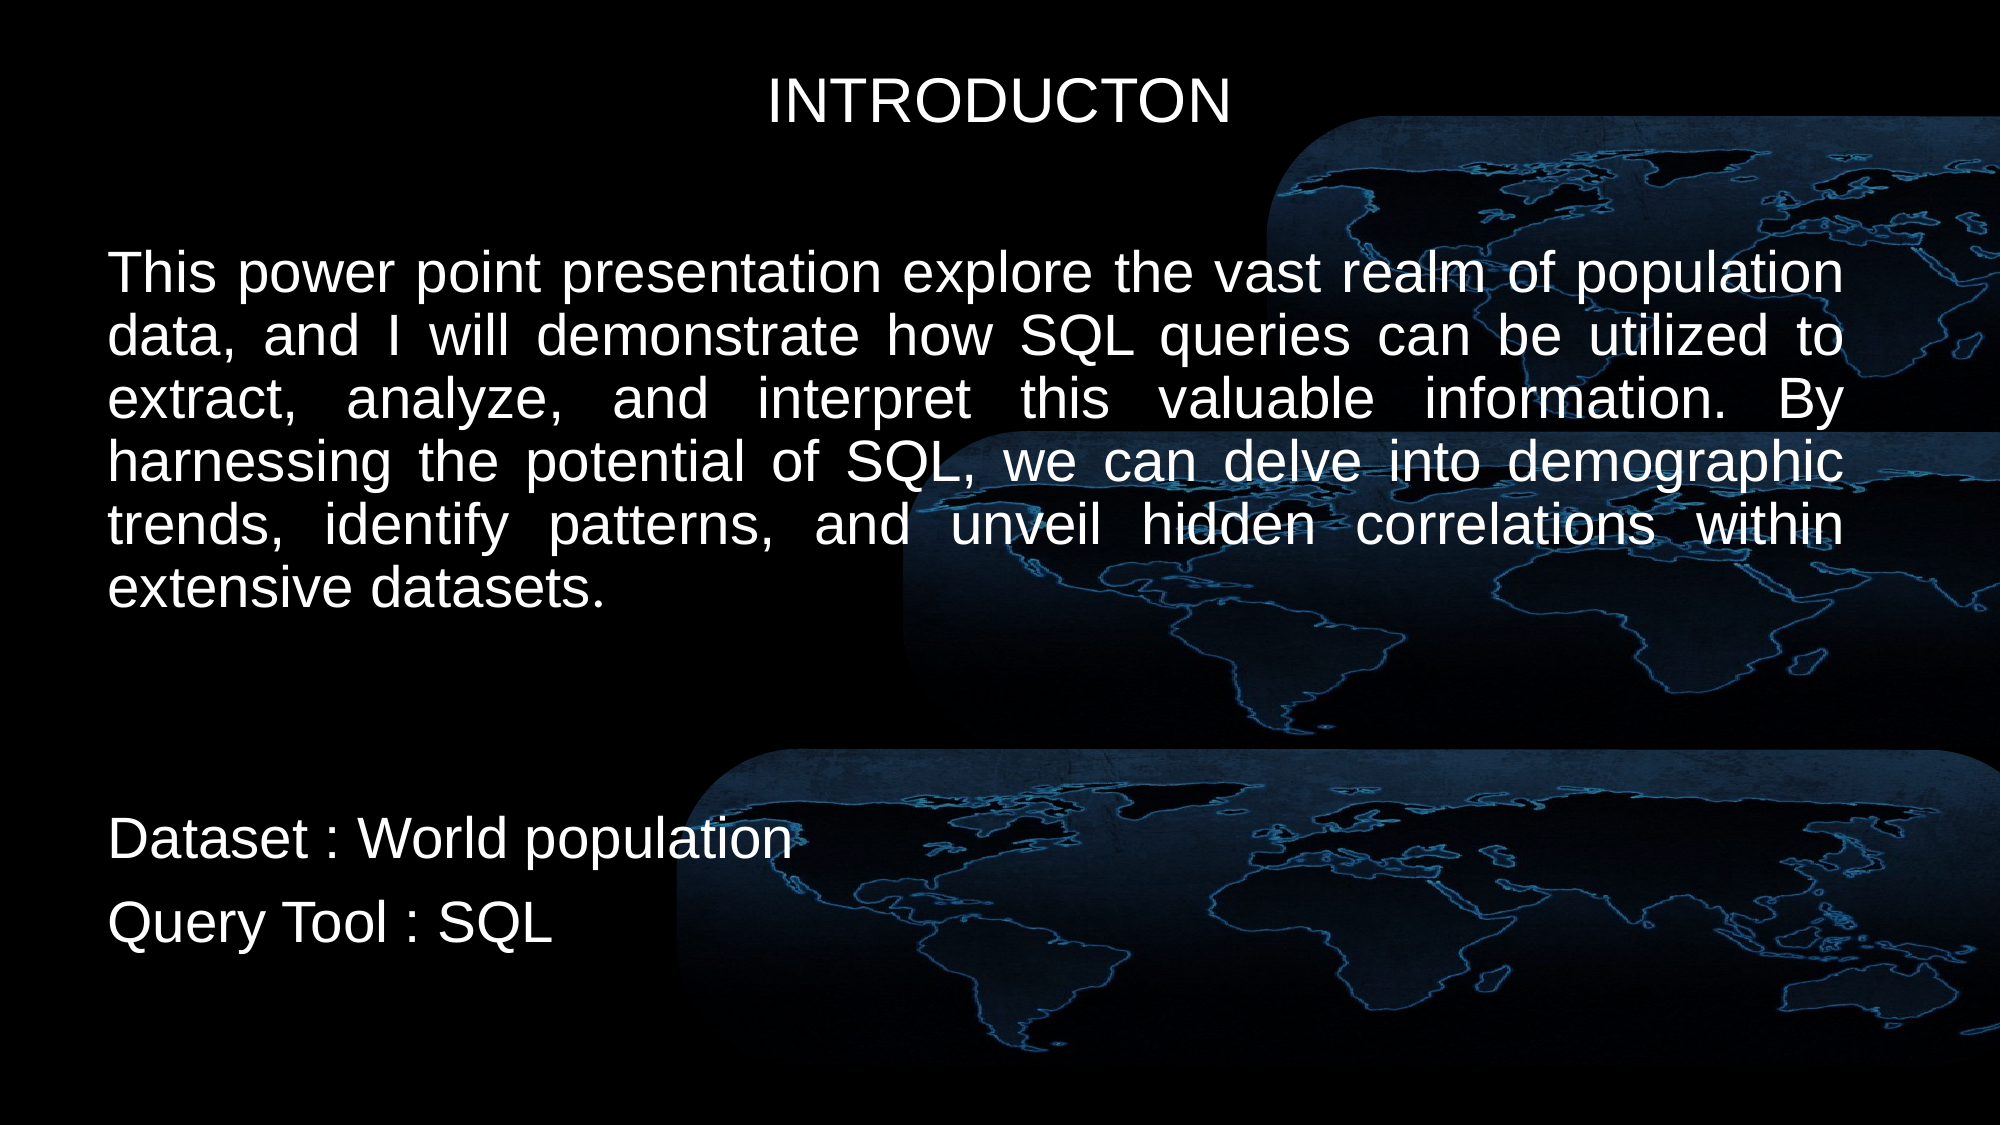

# INTRODUCTON

This power point presentation explore the vast realm of population data, and I will demonstrate how SQL queries can be utilized to extract, analyze, and interpret this valuable information. By harnessing the potential of SQL, we can delve into demographic trends, identify patterns, and unveil hidden correlations within extensive datasets.

Dataset : World population
Query Tool : SQL